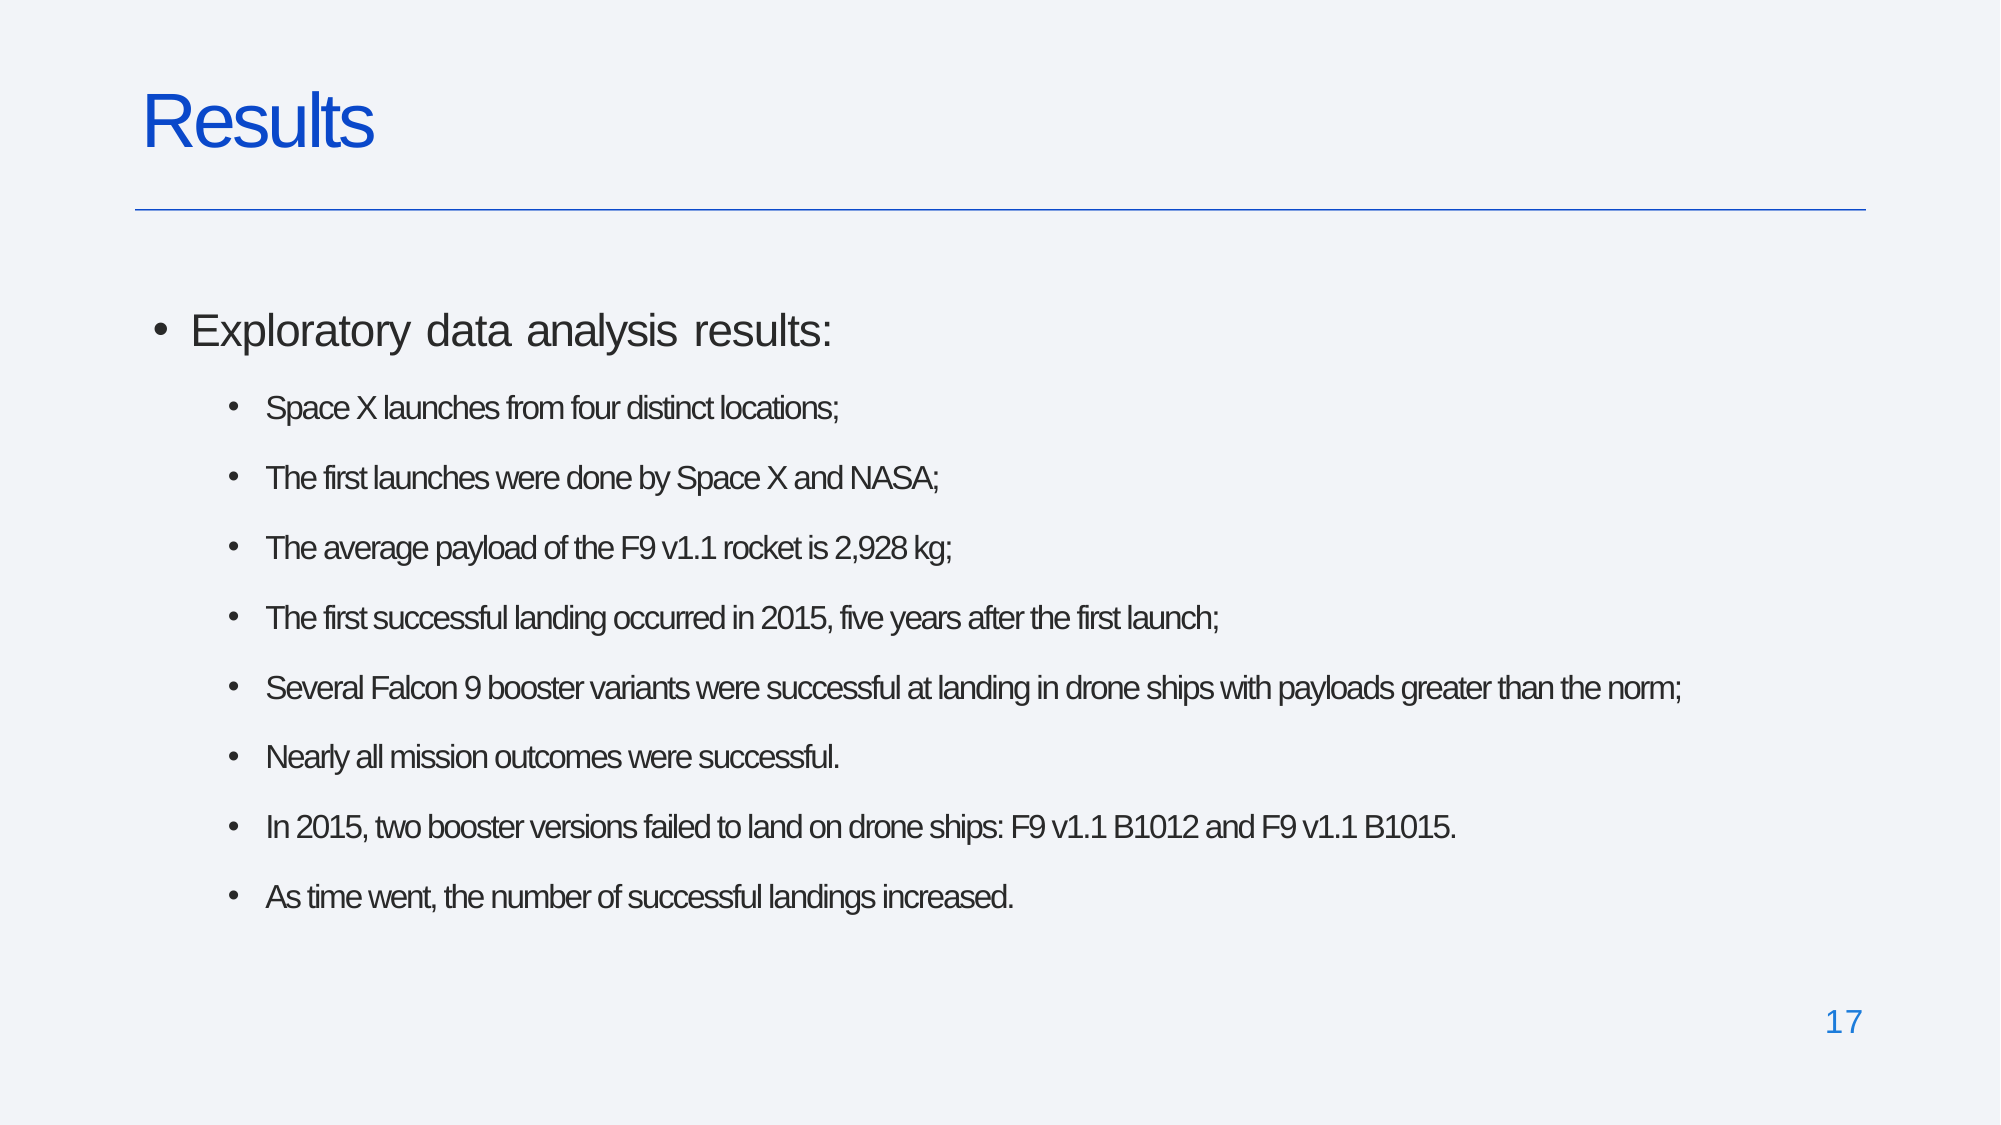

# Results
Exploratory data analysis results:
Space X launches from four distinct locations;
The first launches were done by Space X and NASA;
The average payload of the F9 v1.1 rocket is 2,928 kg;
The first successful landing occurred in 2015, five years after the first launch;
Several Falcon 9 booster variants were successful at landing in drone ships with payloads greater than the norm;
Nearly all mission outcomes were successful.
In 2015, two booster versions failed to land on drone ships: F9 v1.1 B1012 and F9 v1.1 B1015.
As time went, the number of successful landings increased.
17